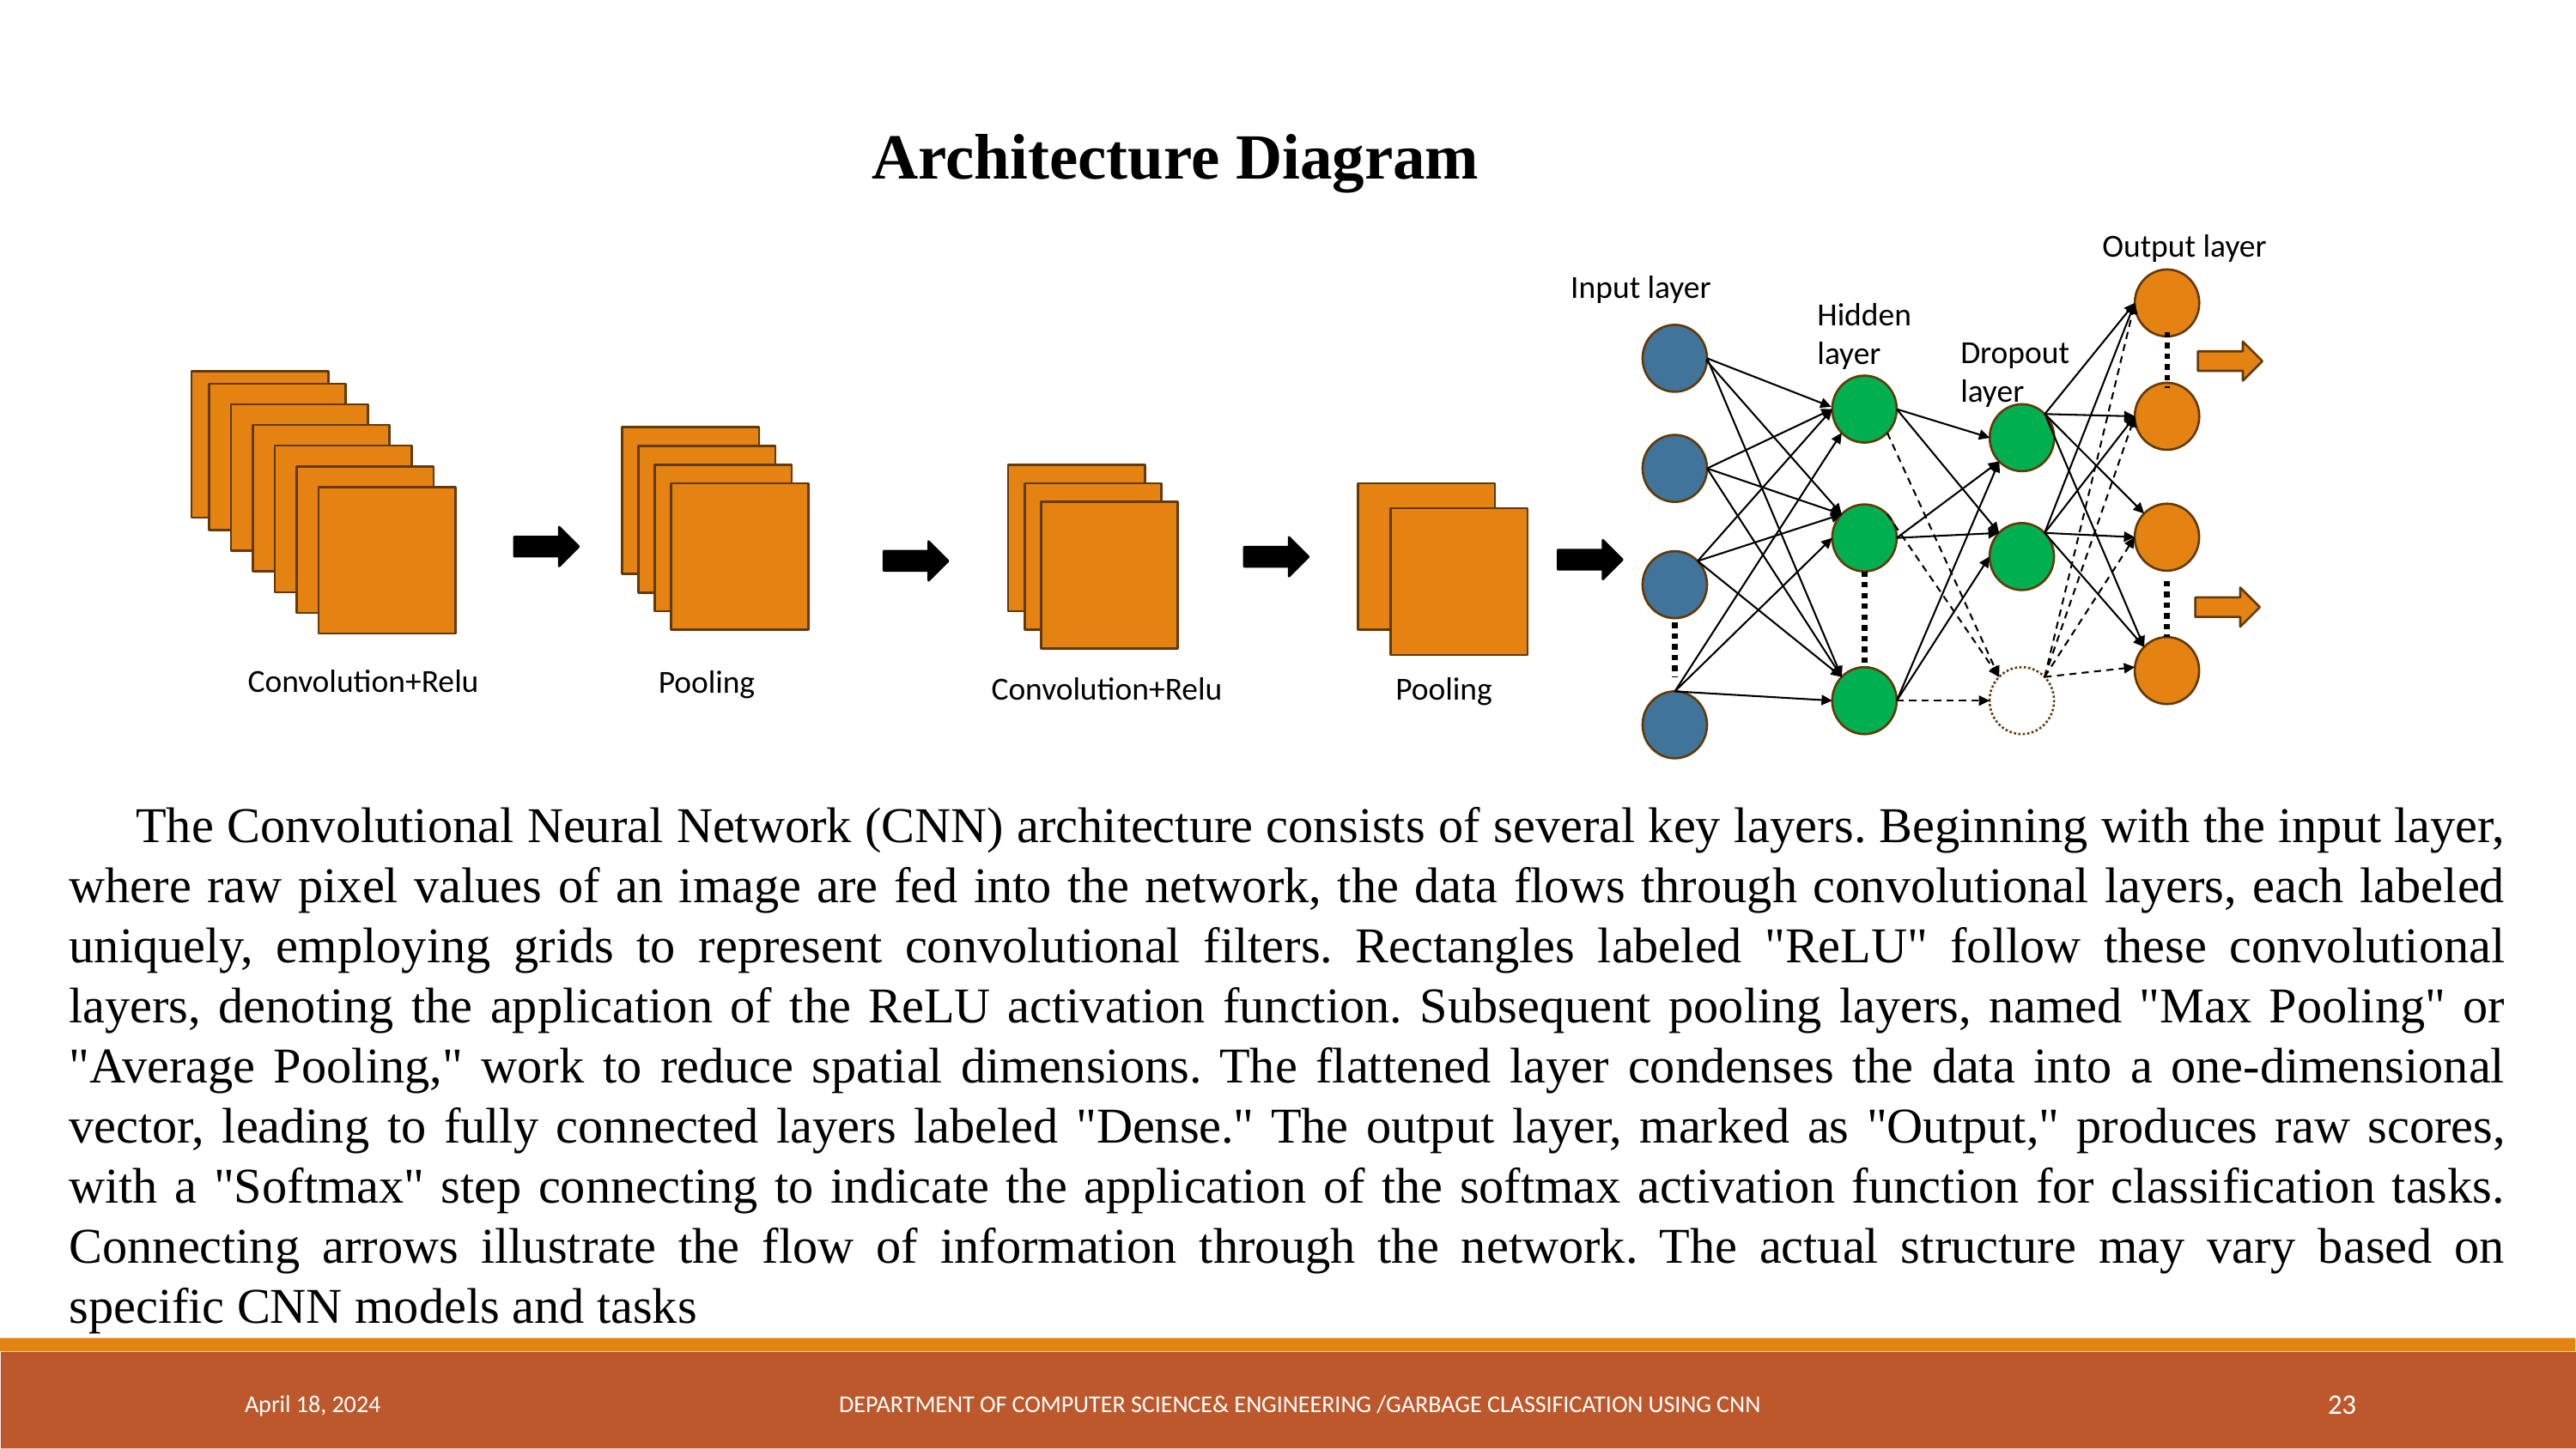

Architecture Diagram
Output layer
Input layer

Hidden
layer
Dropout layer

Convolution+Relu
Pooling
Convolution+Relu
Pooling
     The Convolutional Neural Network (CNN) architecture consists of several key layers. Beginning with the input layer, where raw pixel values of an image are fed into the network, the data flows through convolutional layers, each labeled uniquely, employing grids to represent convolutional filters. Rectangles labeled "ReLU" follow these convolutional layers, denoting the application of the ReLU activation function. Subsequent pooling layers, named "Max Pooling" or "Average Pooling," work to reduce spatial dimensions. The flattened layer condenses the data into a one-dimensional vector, leading to fully connected layers labeled "Dense." The output layer, marked as "Output," produces raw scores, with a "Softmax" step connecting to indicate the application of the softmax activation function for classification tasks. Connecting arrows illustrate the flow of information through the network. The actual structure may vary based on specific CNN models and tasks
April 18, 2024
DEPARTMENT OF COMPUTER SCIENCE& ENGINEERING /GARBAGE CLASSIFICATION USING CNN
23